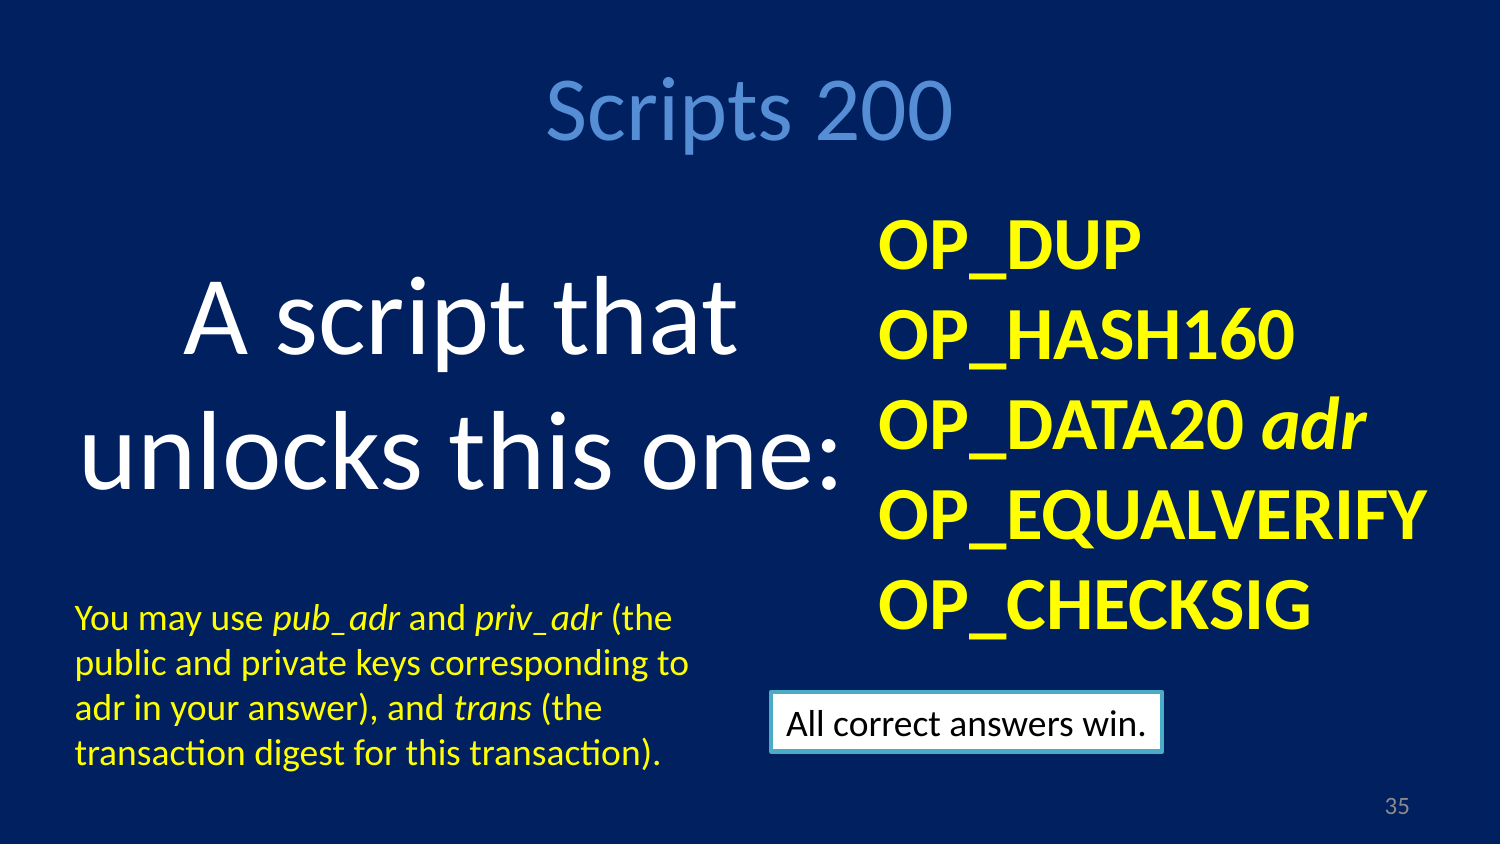

# Scripts 200
A script that unlocks this one:

OP_DUP
OP_HASH160
OP_DATA20 adr
OP_EQUALVERIFY
OP_CHECKSIG
You may use pub_adr and priv_adr (the public and private keys corresponding to adr in your answer), and trans (the transaction digest for this transaction).
All correct answers win.
35